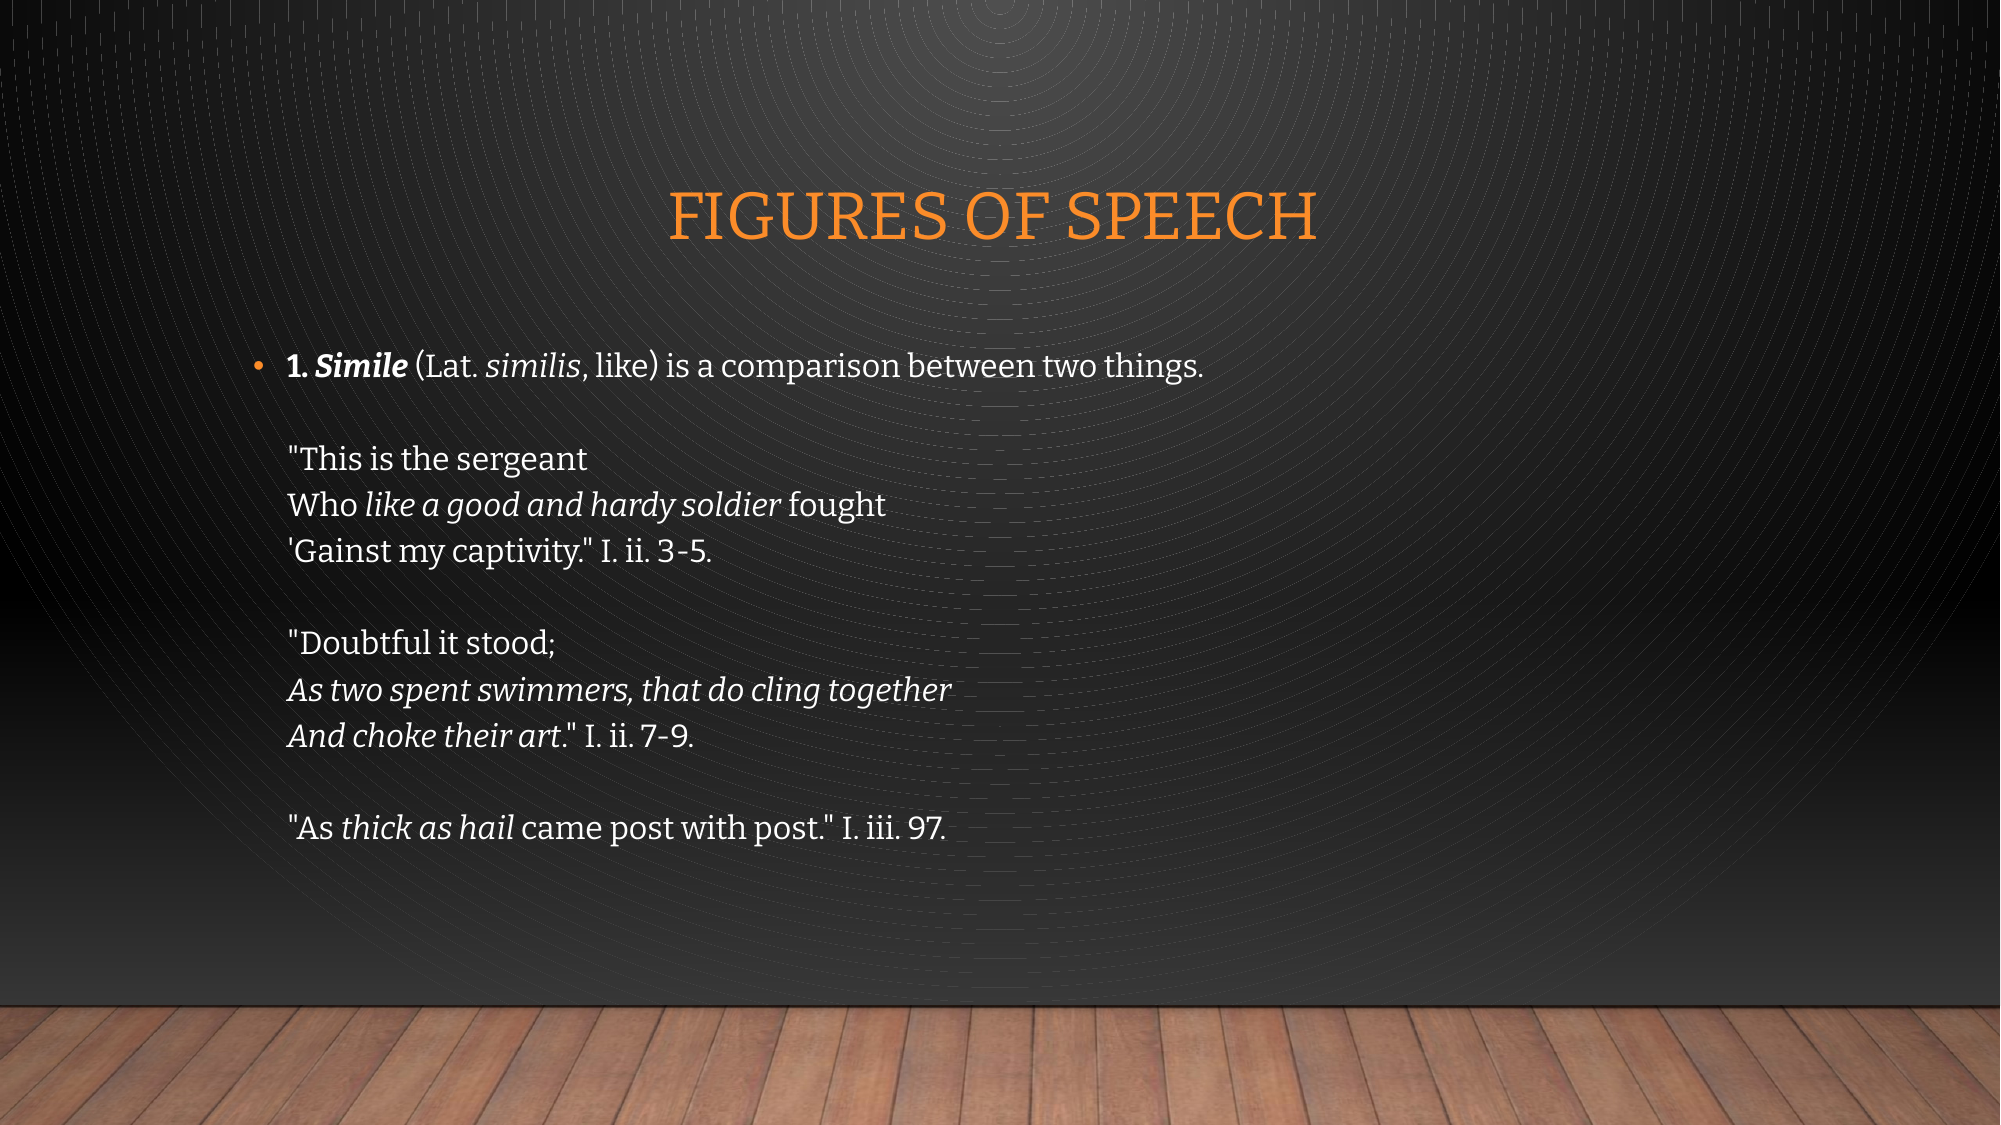

# Figures of speech
1. Simile (Lat. similis, like) is a comparison between two things.
"This is the sergeant
Who like a good and hardy soldier fought
'Gainst my captivity." I. ii. 3-5.
"Doubtful it stood;
As two spent swimmers, that do cling together
And choke their art." I. ii. 7-9.
"As thick as hail came post with post." I. iii. 97.